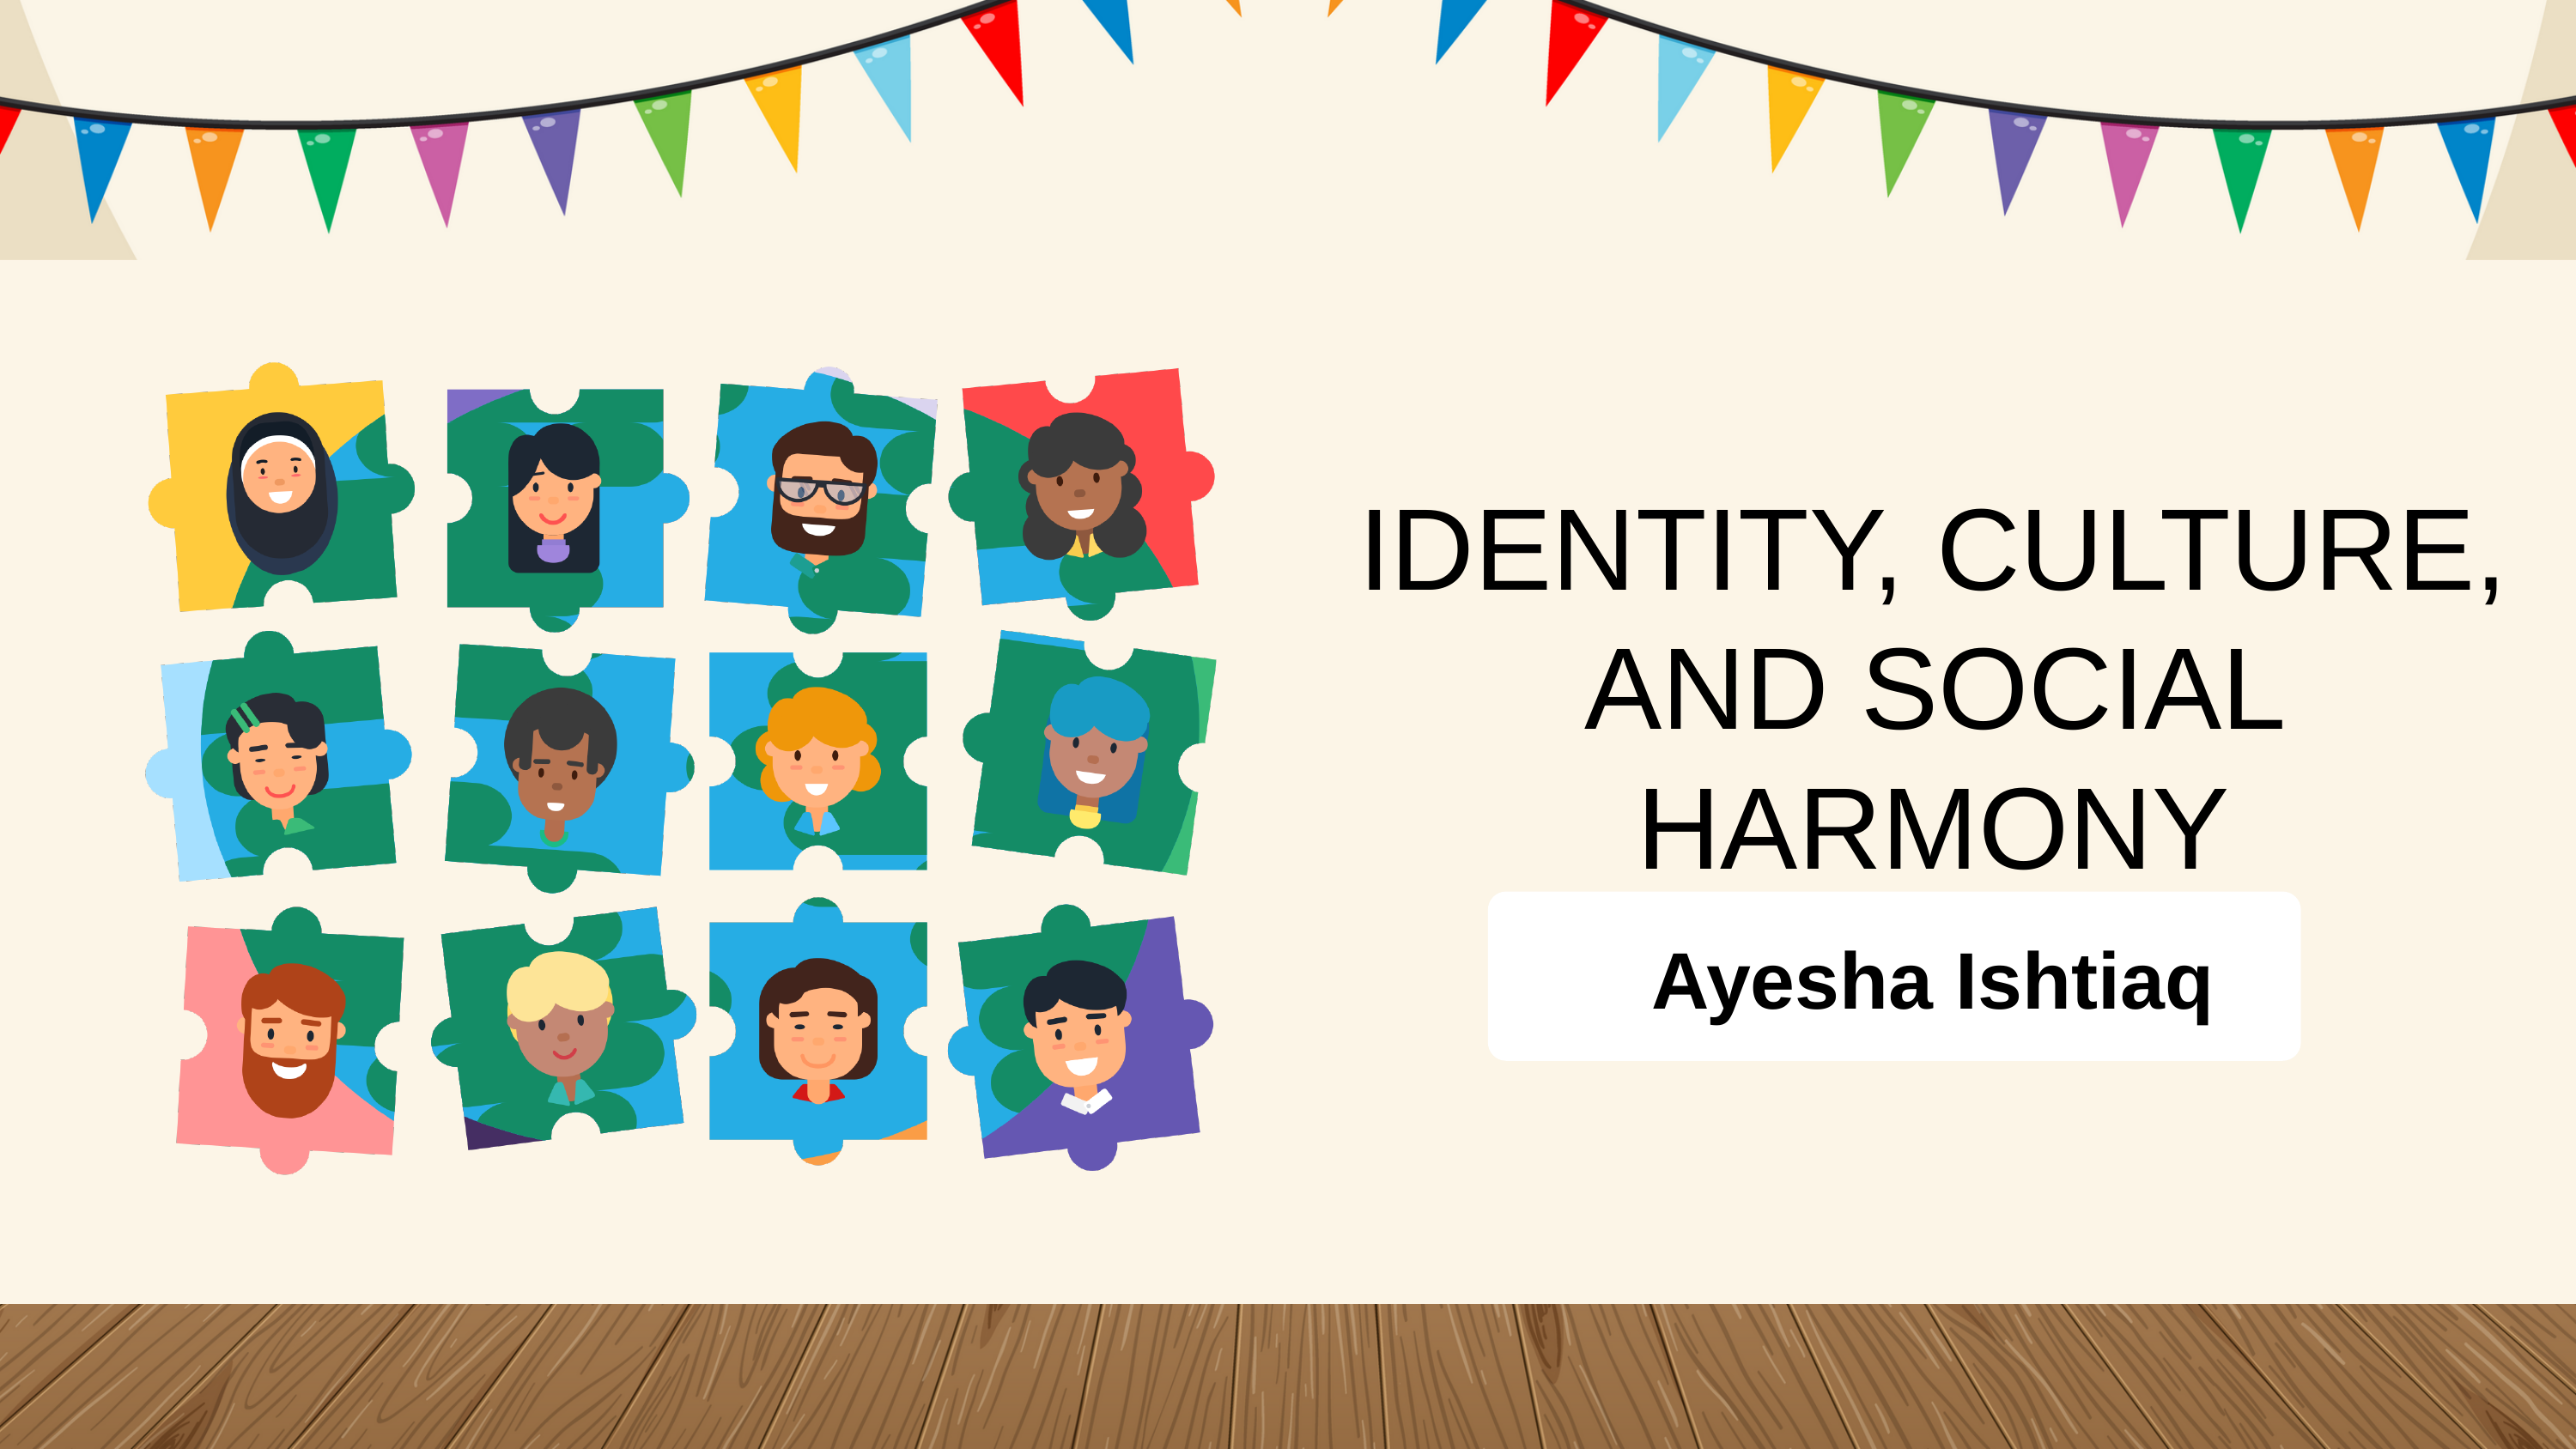

IDENTITY, CULTURE, AND SOCIAL HARMONY

Ayesha Ishtiaq